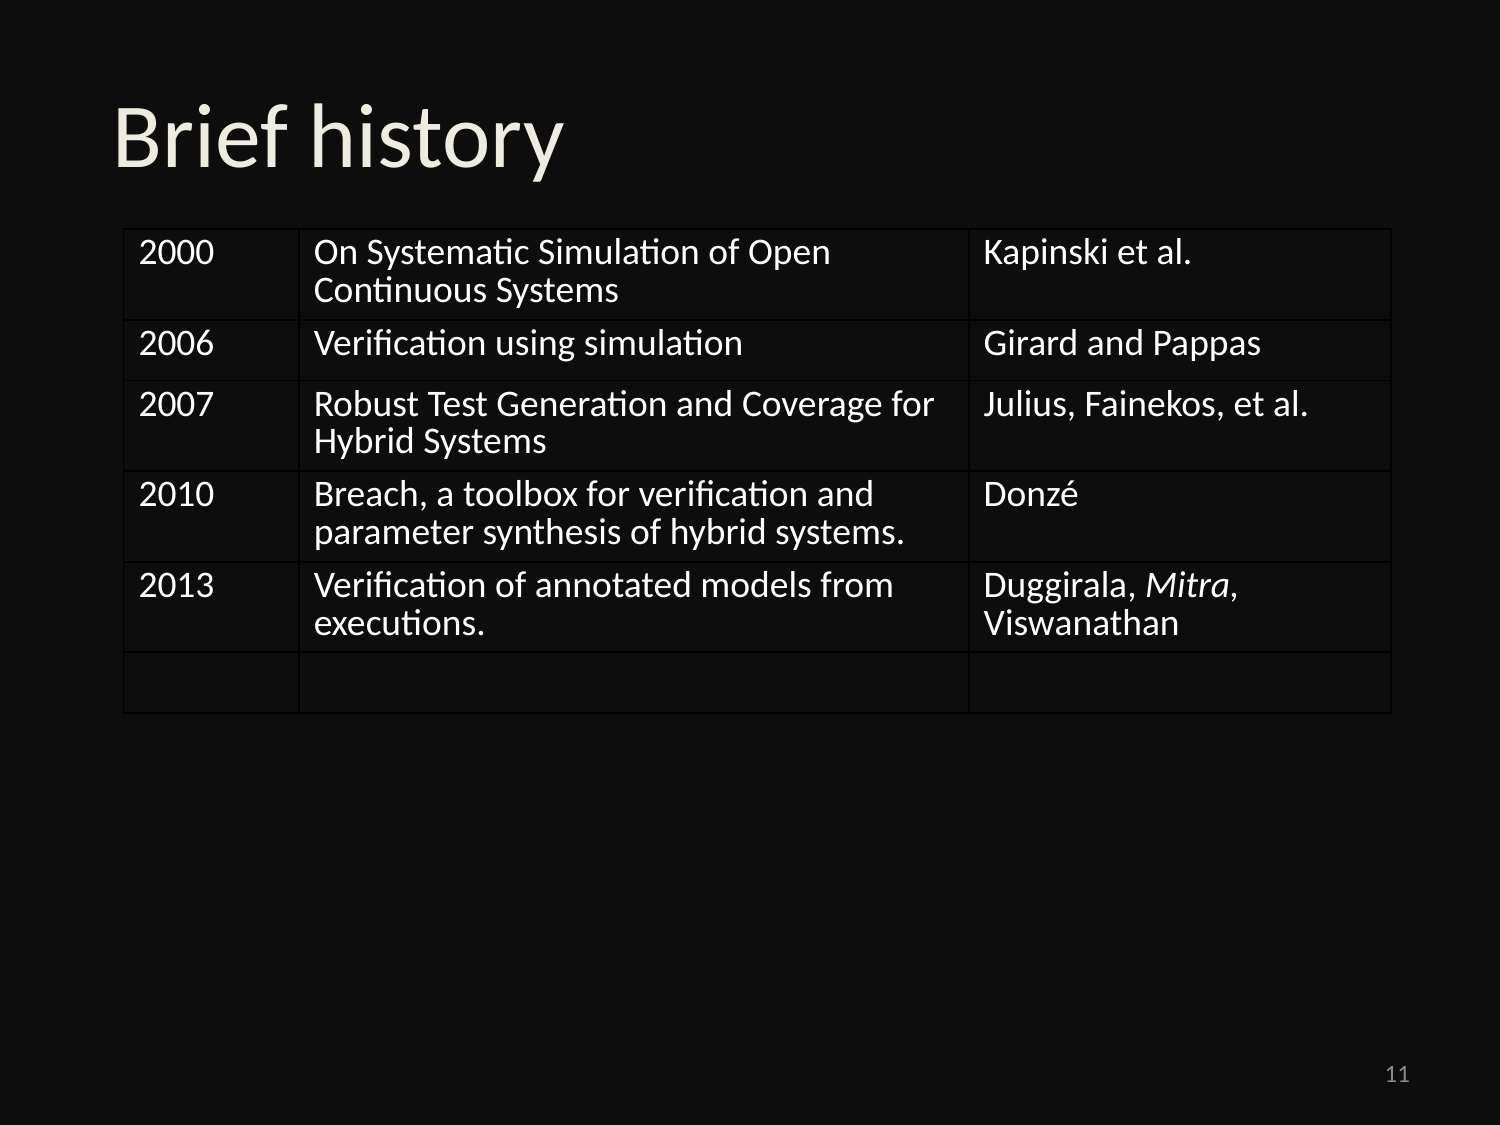

# Brief history
| 2000 | On Systematic Simulation of Open Continuous Systems | Kapinski et al. |
| --- | --- | --- |
| 2006 | Verification using simulation | Girard and Pappas |
| 2007 | Robust Test Generation and Coverage for Hybrid Systems | Julius, Fainekos, et al. |
| 2010 | Breach, a toolbox for verification and parameter synthesis of hybrid systems. | Donzé |
| 2013 | Verification of annotated models from executions. | Duggirala, Mitra, Viswanathan |
|  |  |  |
11